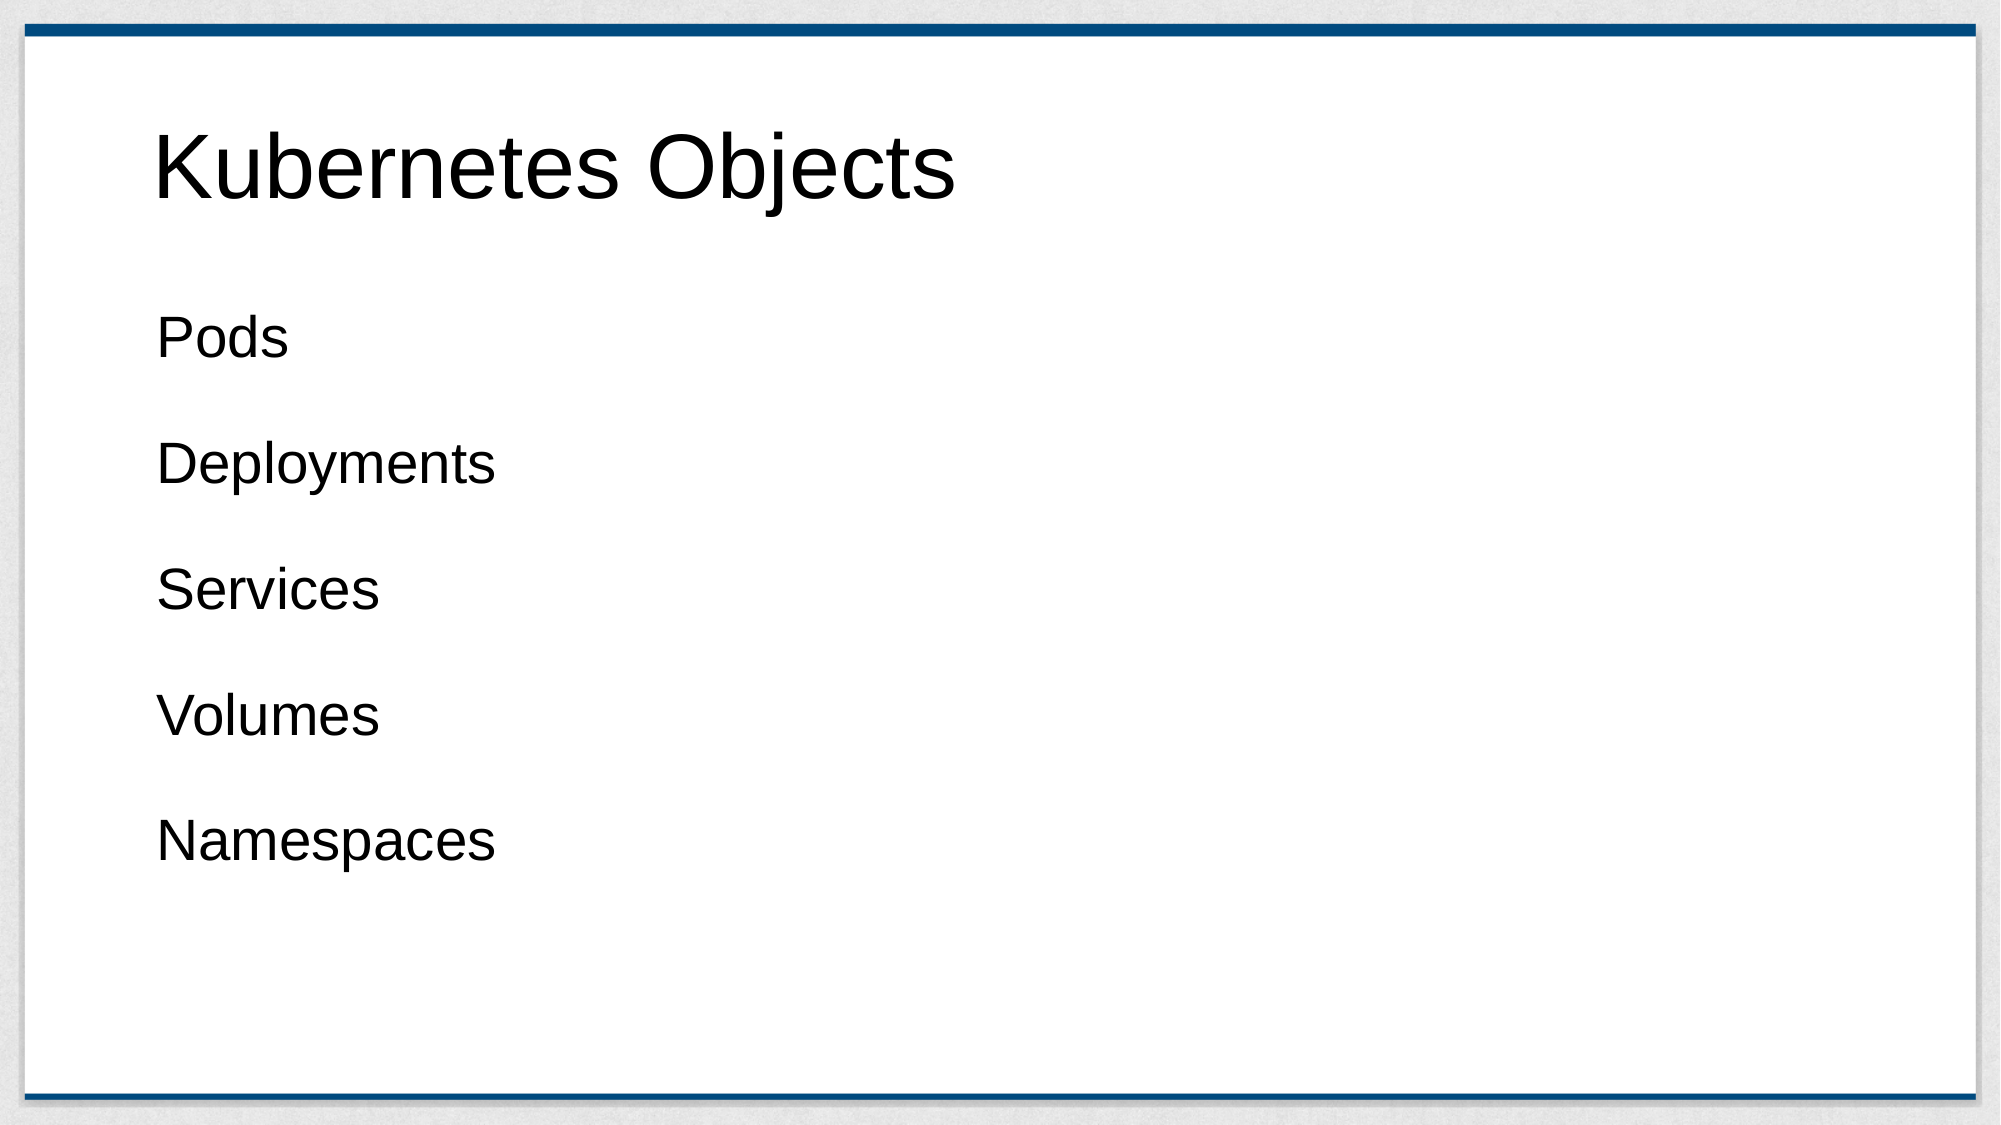

# Kubernetes Objects
Pods

Deployments

Services

Volumes

Namespaces